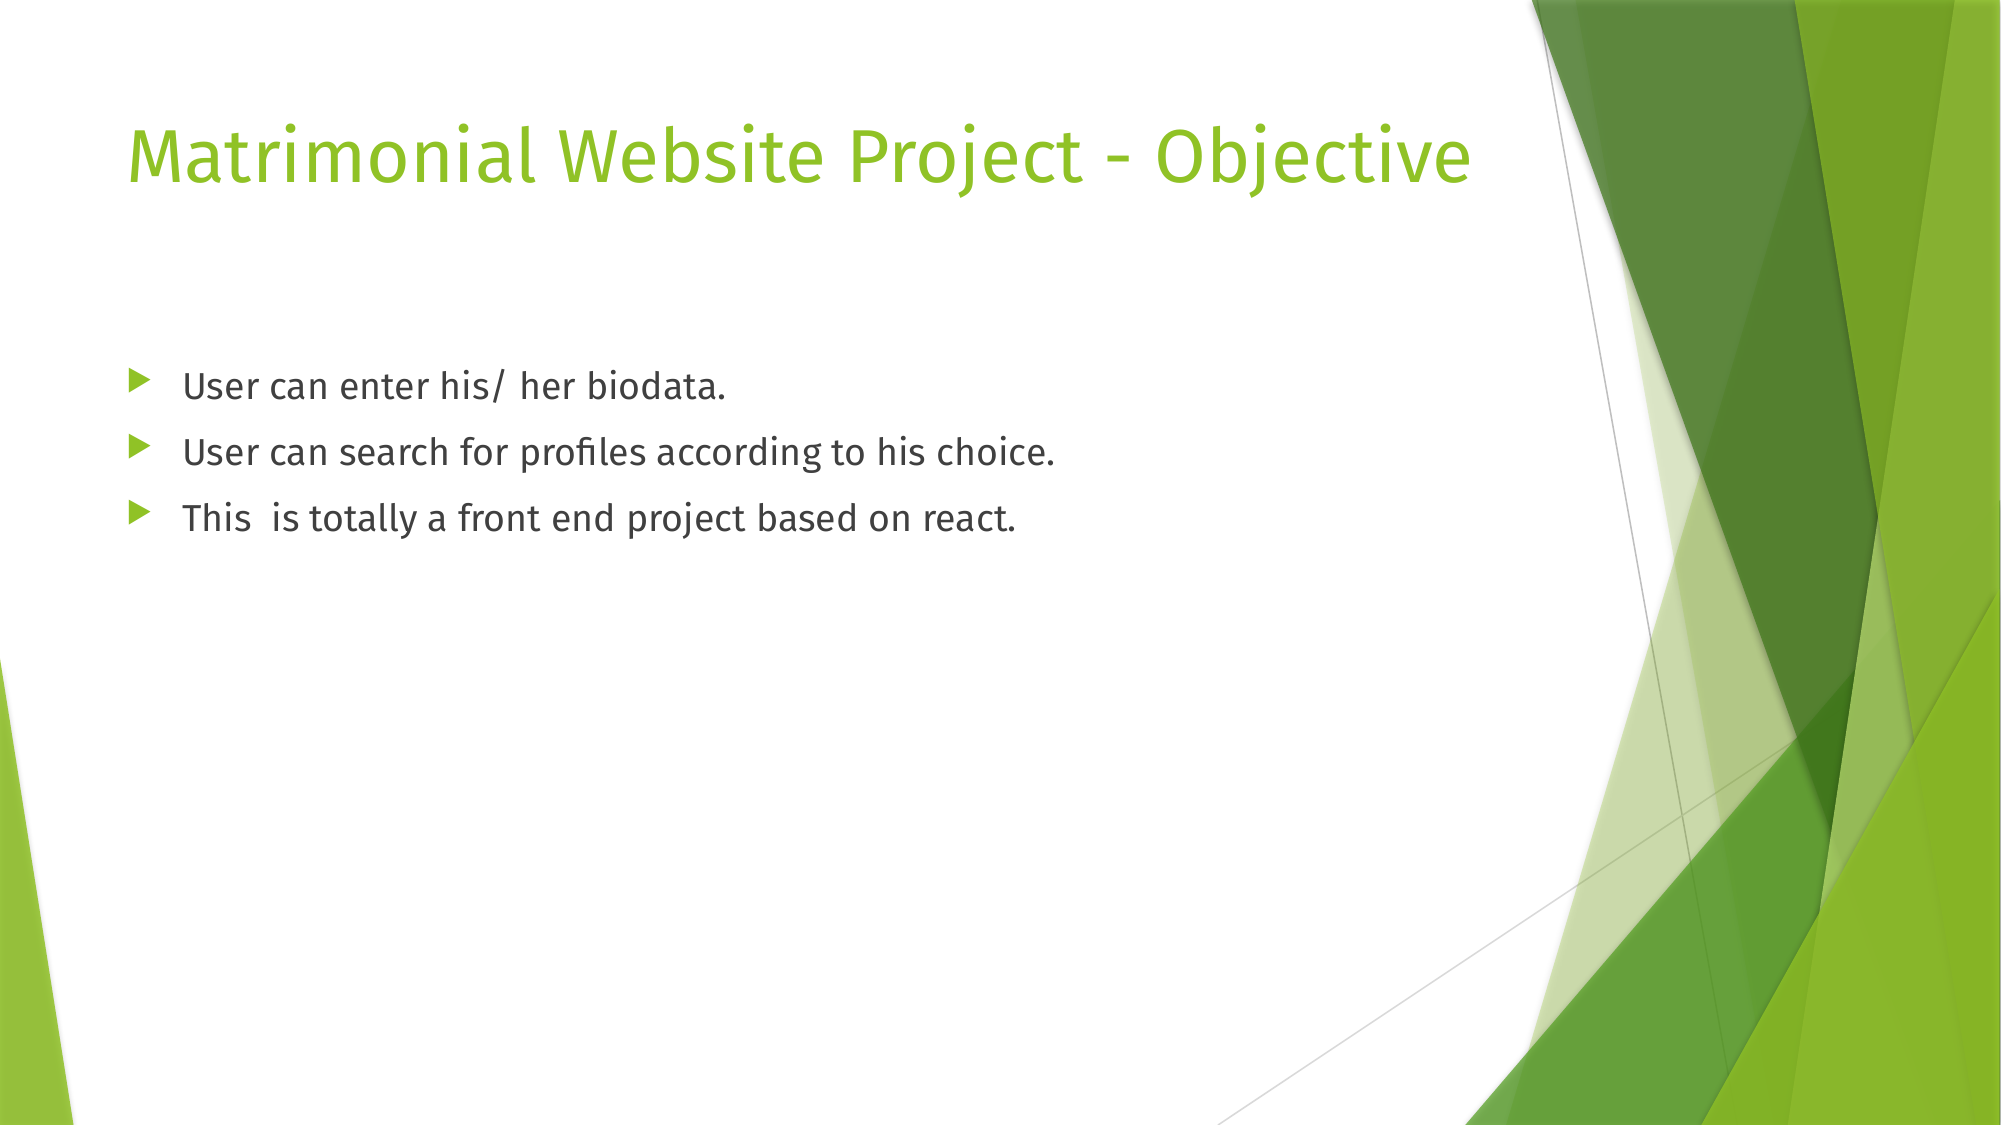

# Matrimonial Website Project - Objective
User can enter his/ her biodata.
User can search for profiles according to his choice.
This  is totally a front end project based on react.